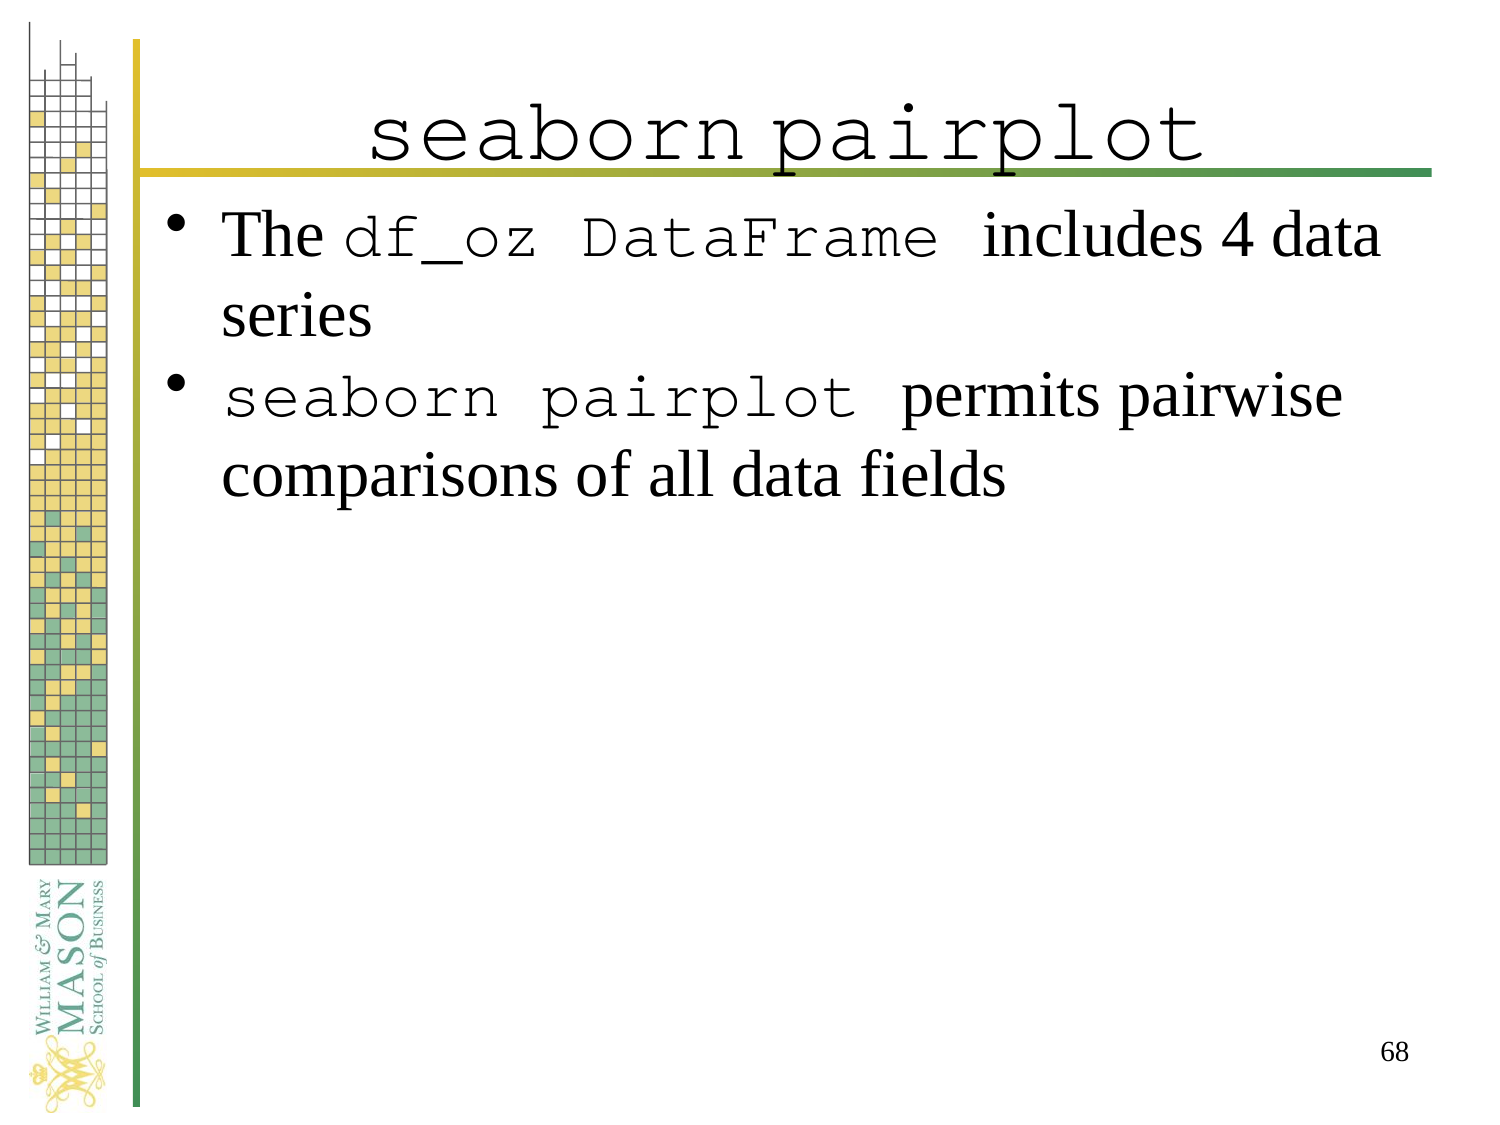

# seaborn pairplot
The df_oz DataFrame includes 4 data series
seaborn pairplot permits pairwise comparisons of all data fields
68